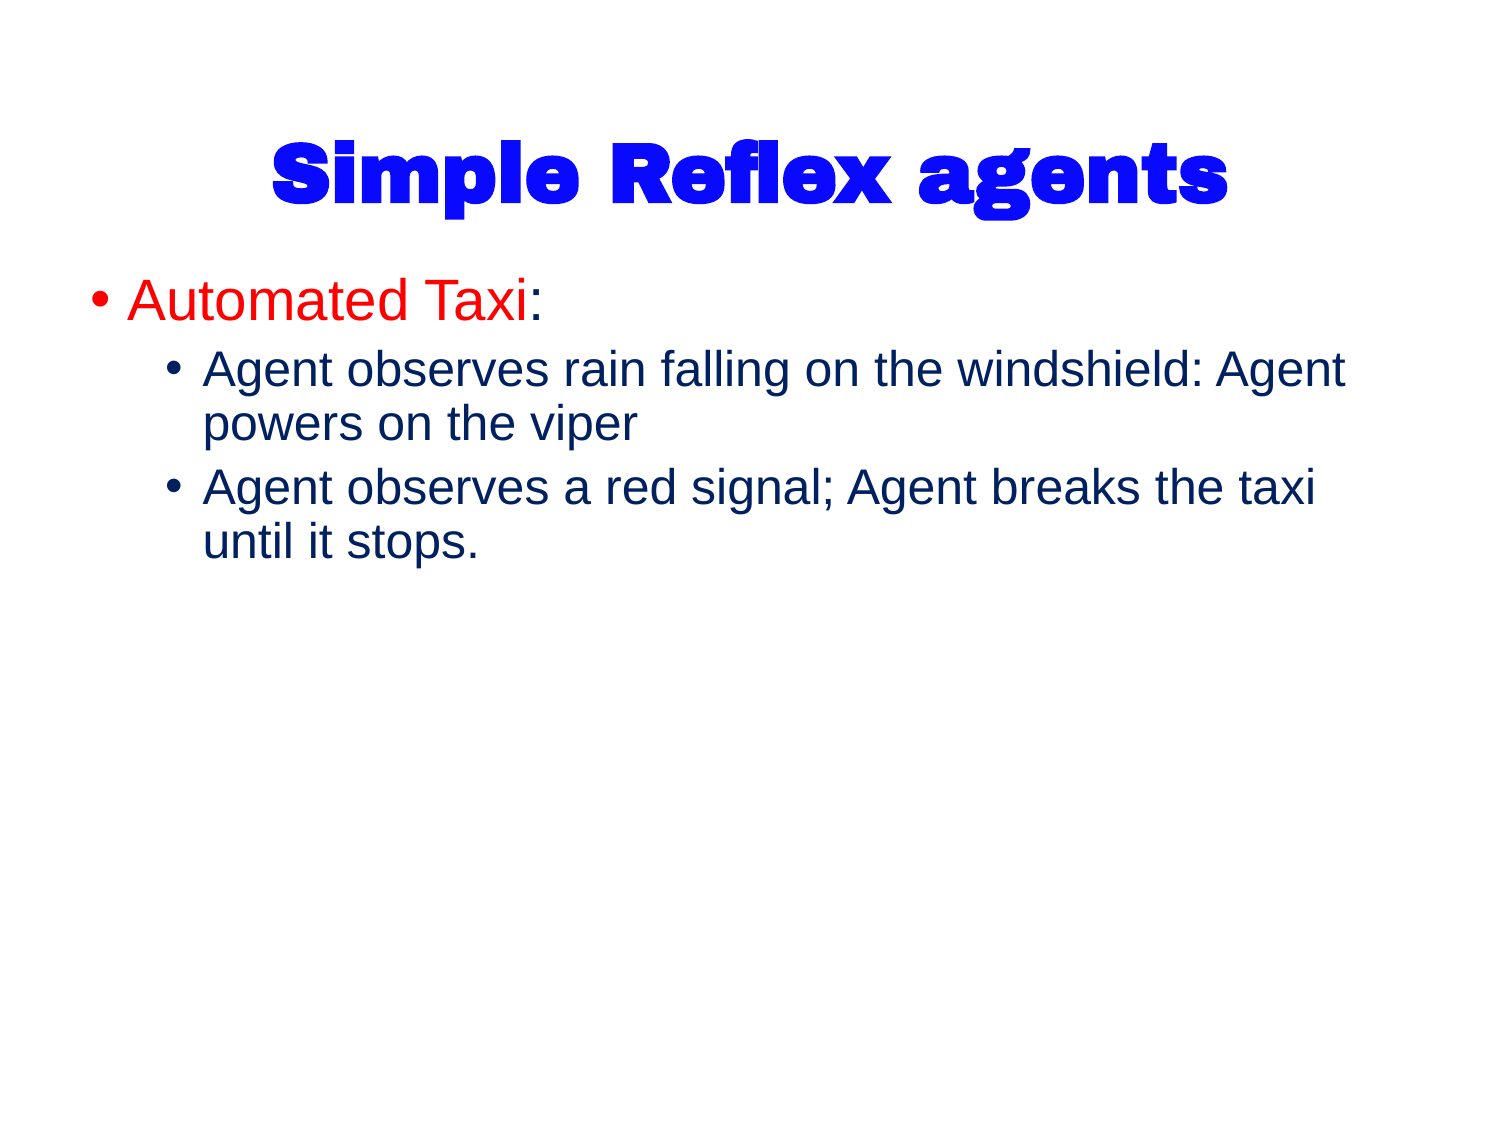

Simple Reflex agents

# Automated Taxi:
Agent observes rain falling on the windshield: Agent powers on the viper
Agent observes a red signal; Agent breaks the taxi until it stops.